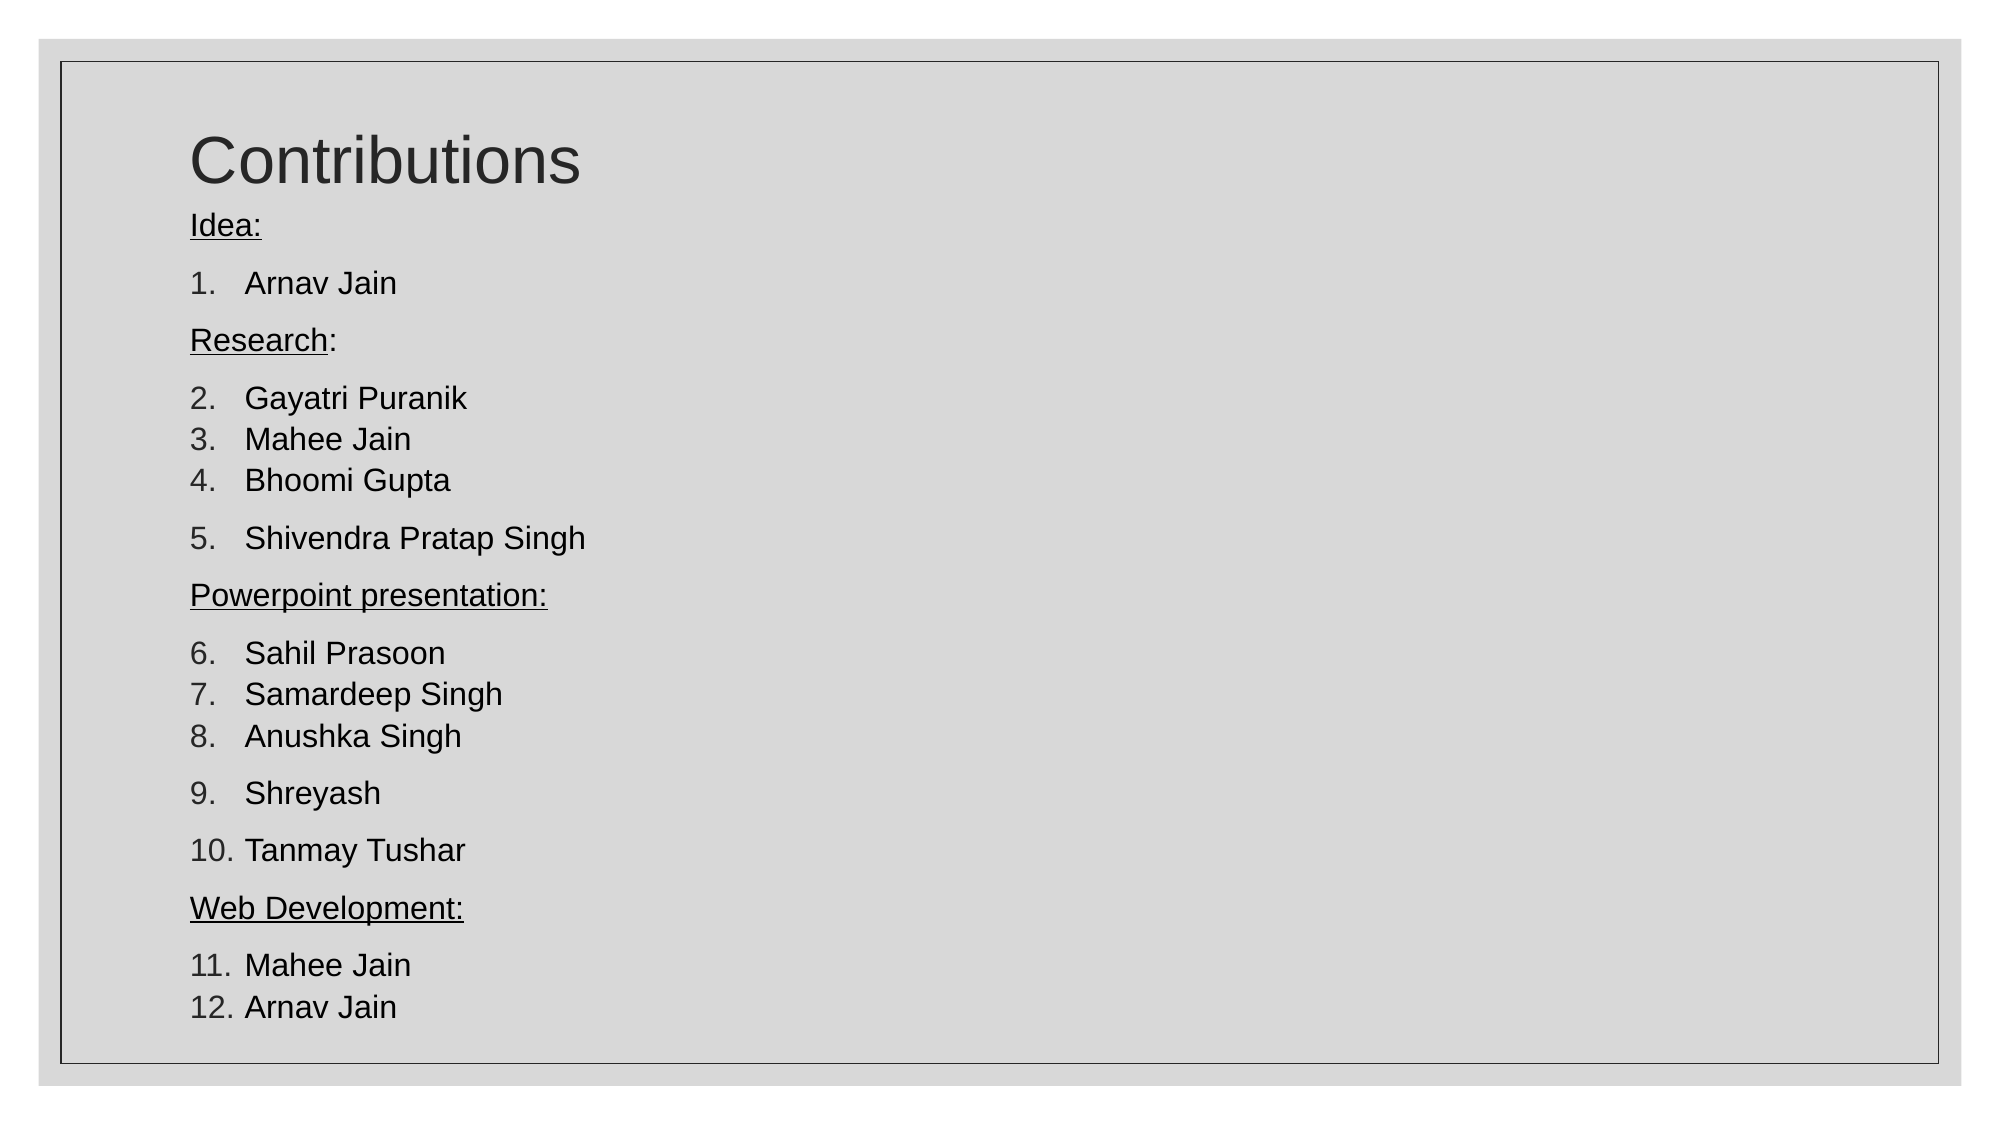

# Contributions
Idea:
Arnav Jain
Research:
Gayatri Puranik
Mahee Jain
Bhoomi Gupta
Shivendra Pratap Singh
Powerpoint presentation:
Sahil Prasoon
Samardeep Singh
Anushka Singh
Shreyash
Tanmay Tushar
Web Development:
Mahee Jain
Arnav Jain